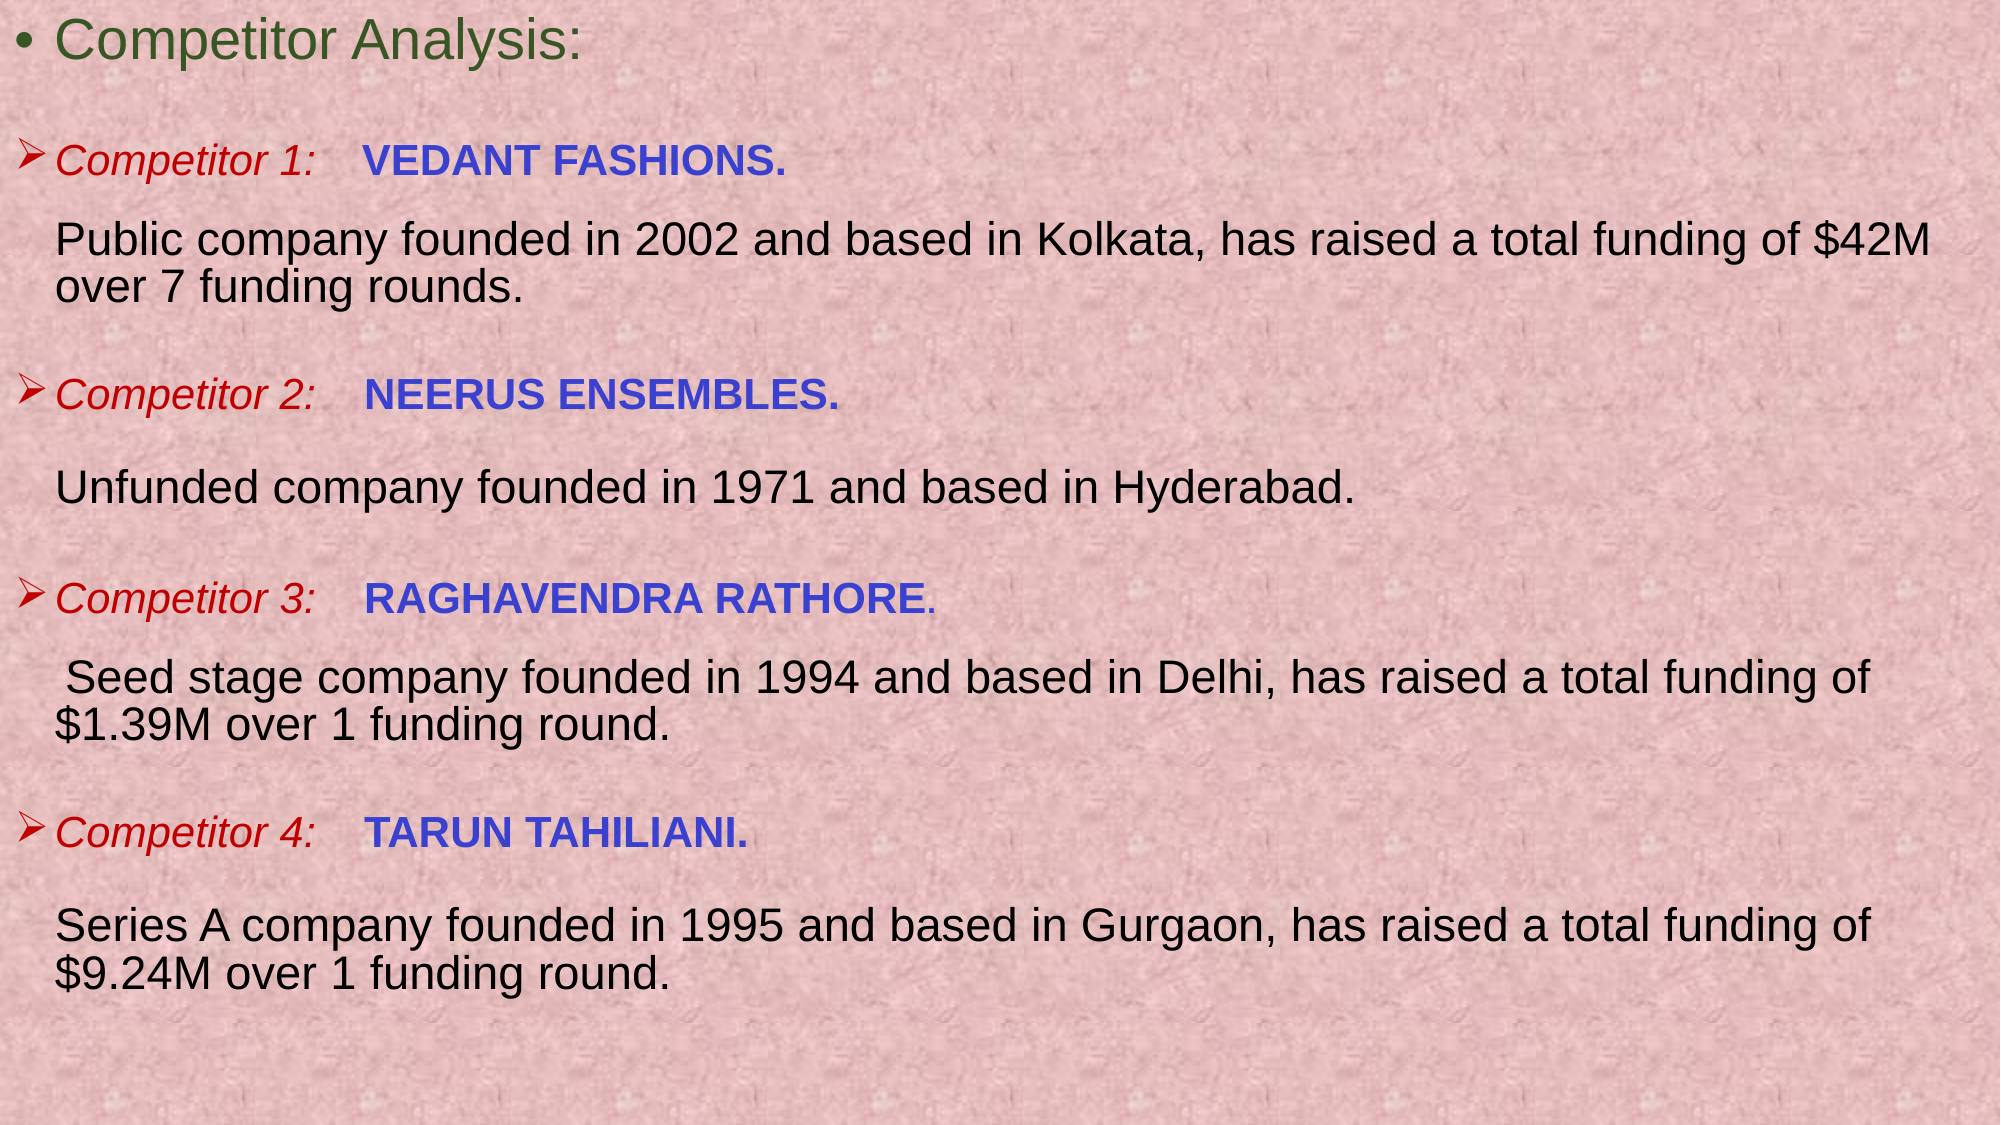

# Competitor Analysis:
Competitor 1:    VEDANT FASHIONS.
Public company founded in 2002 and based in Kolkata, has raised a total funding of $42M over 7 funding rounds.

Competitor 2:    NEERUS ENSEMBLES.
Unfunded company founded in 1971 and based in Hyderabad.

Competitor 3:    RAGHAVENDRA RATHORE.
 Seed stage company founded in 1994 and based in Delhi, has raised a total funding of $1.39M over 1 funding round.

Competitor 4:    TARUN TAHILIANI.
Series A company founded in 1995 and based in Gurgaon, has raised a total funding of $9.24M over 1 funding round.